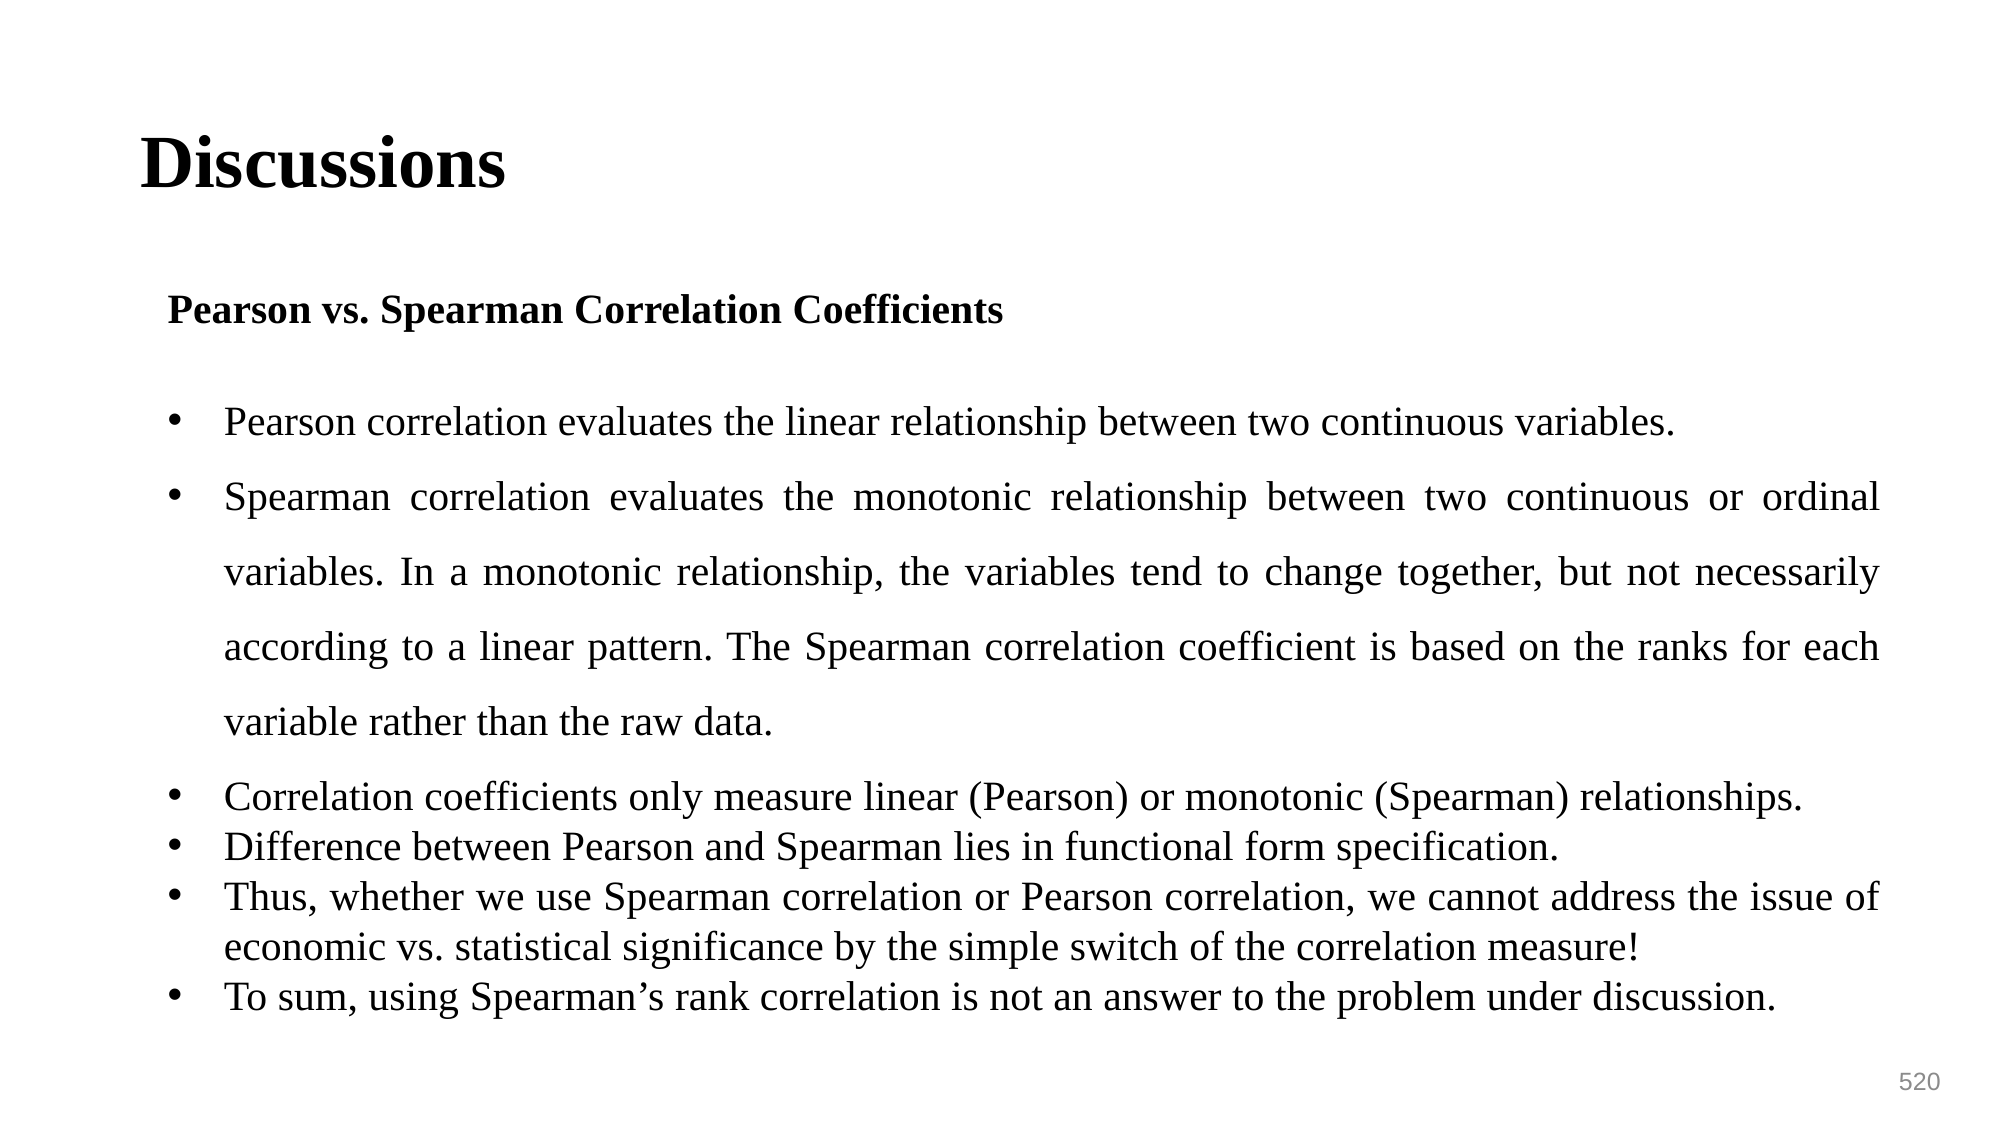

Discussions
Pearson vs. Spearman Correlation Coefficients

Pearson correlation evaluates the linear relationship between two continuous variables.
Spearman correlation evaluates the monotonic relationship between two continuous or ordinal variables. In a monotonic relationship, the variables tend to change together, but not necessarily according to a linear pattern. The Spearman correlation coefficient is based on the ranks for each variable rather than the raw data.
Correlation coefficients only measure linear (Pearson) or monotonic (Spearman) relationships.
Difference between Pearson and Spearman lies in functional form specification.
Thus, whether we use Spearman correlation or Pearson correlation, we cannot address the issue of economic vs. statistical significance by the simple switch of the correlation measure!
To sum, using Spearman’s rank correlation is not an answer to the problem under discussion.

520